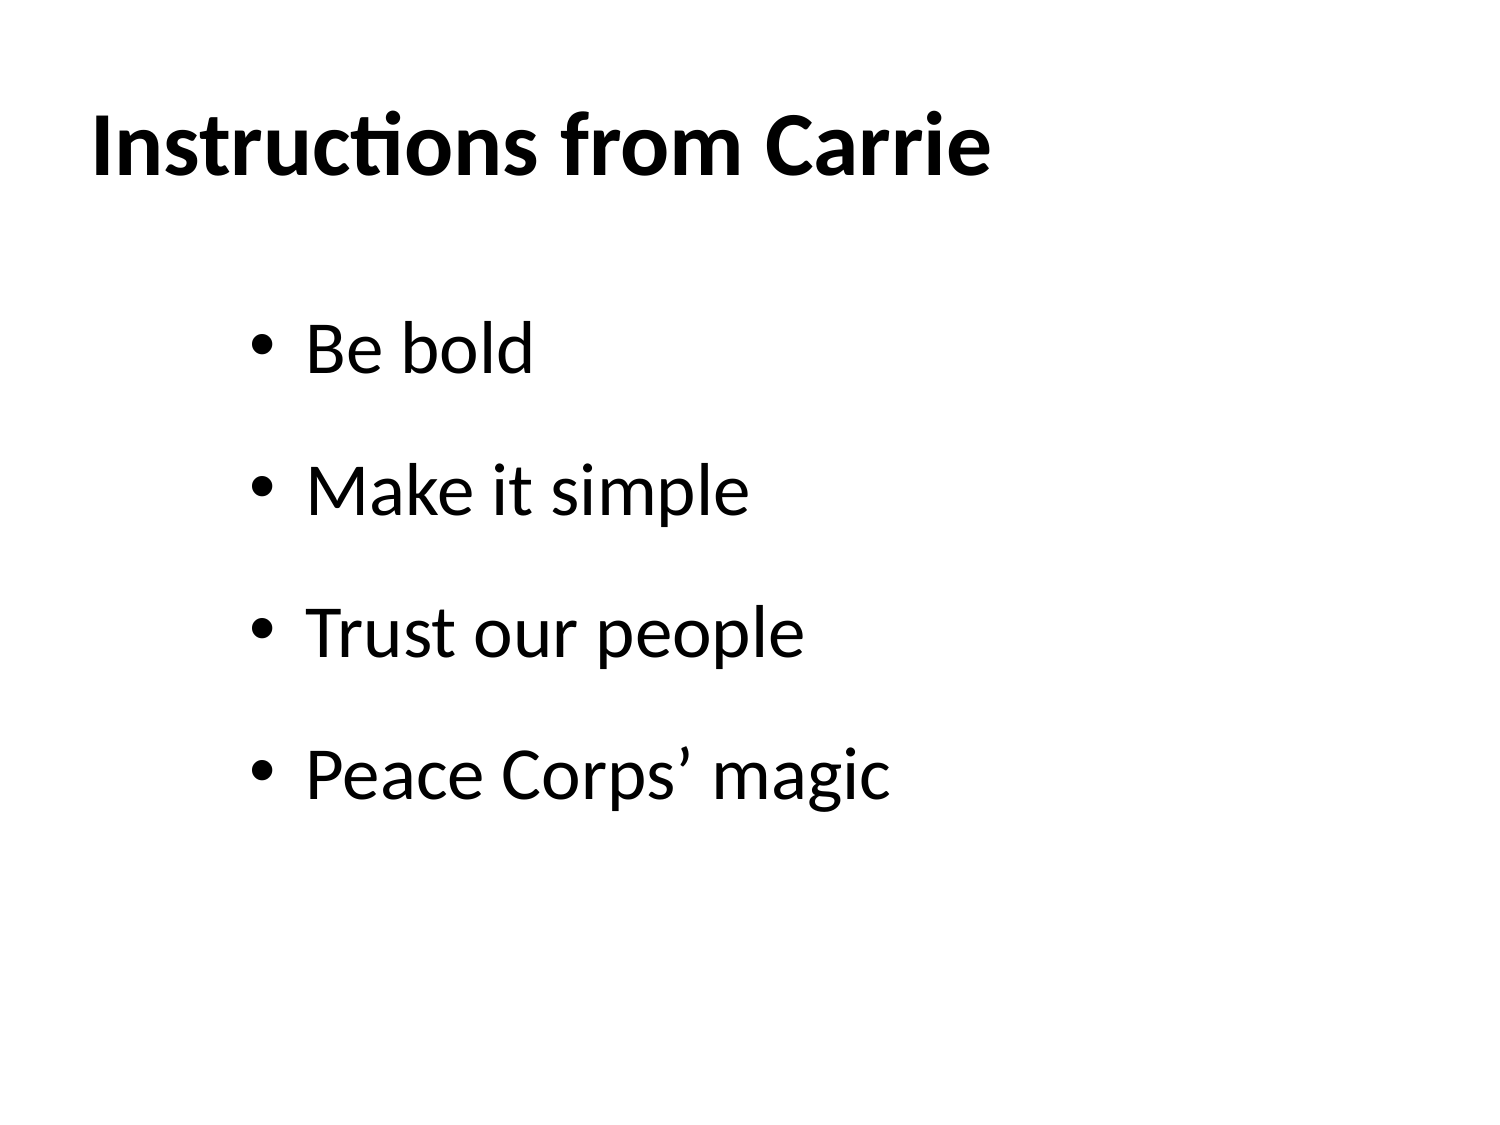

# Instructions from Carrie
Be bold
Make it simple
Trust our people
Peace Corps’ magic